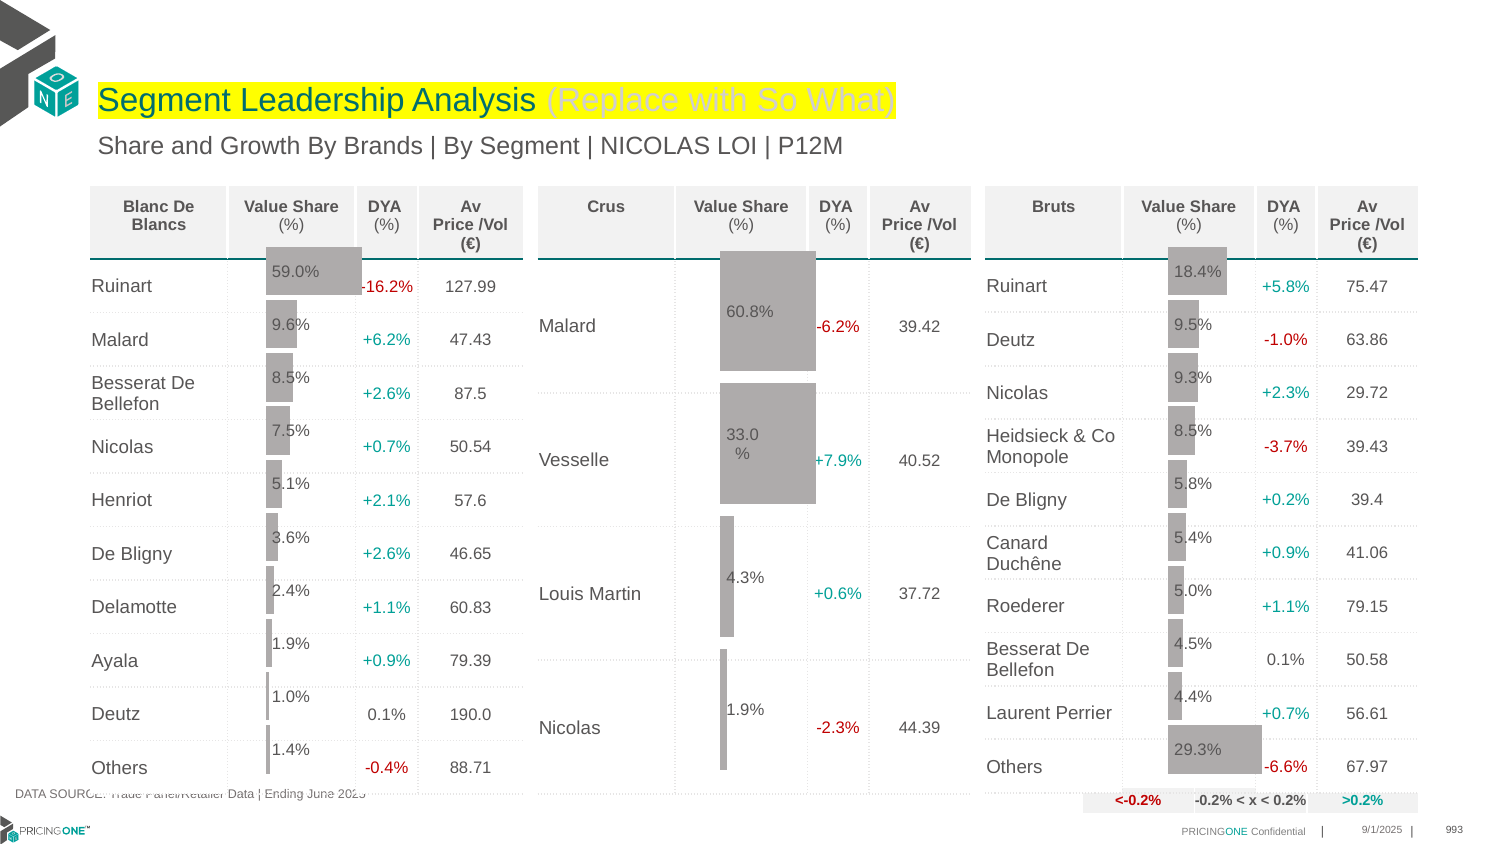

# Segment Leadership Analysis (Replace with So What)
Share and Growth By Brands | By Segment | NICOLAS LOI | P12M
| Crus | Value Share (%) | DYA (%) | Av Price /Vol (€) |
| --- | --- | --- | --- |
| Malard |  | -6.2% | 39.42 |
| Vesselle |  | +7.9% | 40.52 |
| Louis Martin |  | +0.6% | 37.72 |
| Nicolas |  | -2.3% | 44.39 |
| Blanc De Blancs | Value Share (%) | DYA (%) | Av Price /Vol (€) |
| --- | --- | --- | --- |
| Ruinart |  | -16.2% | 127.99 |
| Malard |  | +6.2% | 47.43 |
| Besserat De Bellefon |  | +2.6% | 87.5 |
| Nicolas |  | +0.7% | 50.54 |
| Henriot |  | +2.1% | 57.6 |
| De Bligny |  | +2.6% | 46.65 |
| Delamotte |  | +1.1% | 60.83 |
| Ayala |  | +0.9% | 79.39 |
| Deutz |  | 0.1% | 190.0 |
| Others |  | -0.4% | 88.71 |
| Bruts | Value Share (%) | DYA (%) | Av Price /Vol (€) |
| --- | --- | --- | --- |
| Ruinart |  | +5.8% | 75.47 |
| Deutz |  | -1.0% | 63.86 |
| Nicolas |  | +2.3% | 29.72 |
| Heidsieck & Co Monopole |  | -3.7% | 39.43 |
| De Bligny |  | +0.2% | 39.4 |
| Canard Duchêne |  | +0.9% | 41.06 |
| Roederer |  | +1.1% | 79.15 |
| Besserat De Bellefon |  | 0.1% | 50.58 |
| Laurent Perrier |  | +0.7% | 56.61 |
| Others |  | -6.6% | 67.97 |

### Chart

| Category | Blanc De Blancs | NICOLAS LOI |
|---|---|
|  | 0.5898714673802863 |

### Chart

| Category | Crus | NICOLAS LOI |
|---|---|
|  | 0.6079217057652144 |

### Chart

| Category | Bruts | NICOLAS LOI |
|---|---|
|  | 0.1837224472212005 |
DATA SOURCE: Trade Panel/Retailer Data | Ending June 2025
| <-0.2% | -0.2% < x < 0.2% | >0.2% |
| --- | --- | --- |

9/1/2025
993